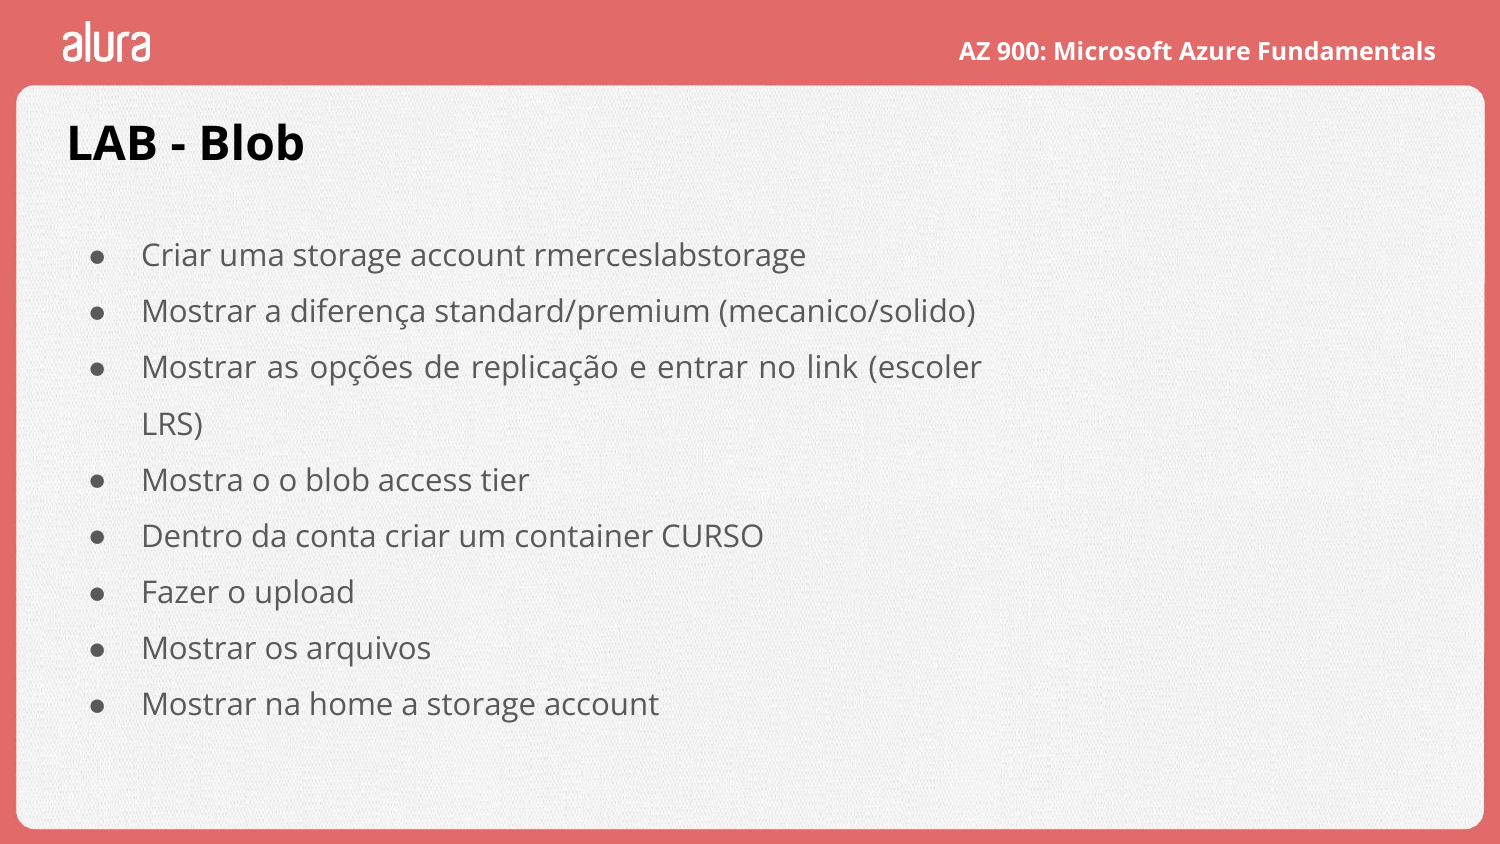

# LAB - Blob
Criar uma storage account rmerceslabstorage
Mostrar a diferença standard/premium (mecanico/solido)
Mostrar as opções de replicação e entrar no link (escoler LRS)
Mostra o o blob access tier
Dentro da conta criar um container CURSO
Fazer o upload
Mostrar os arquivos
Mostrar na home a storage account